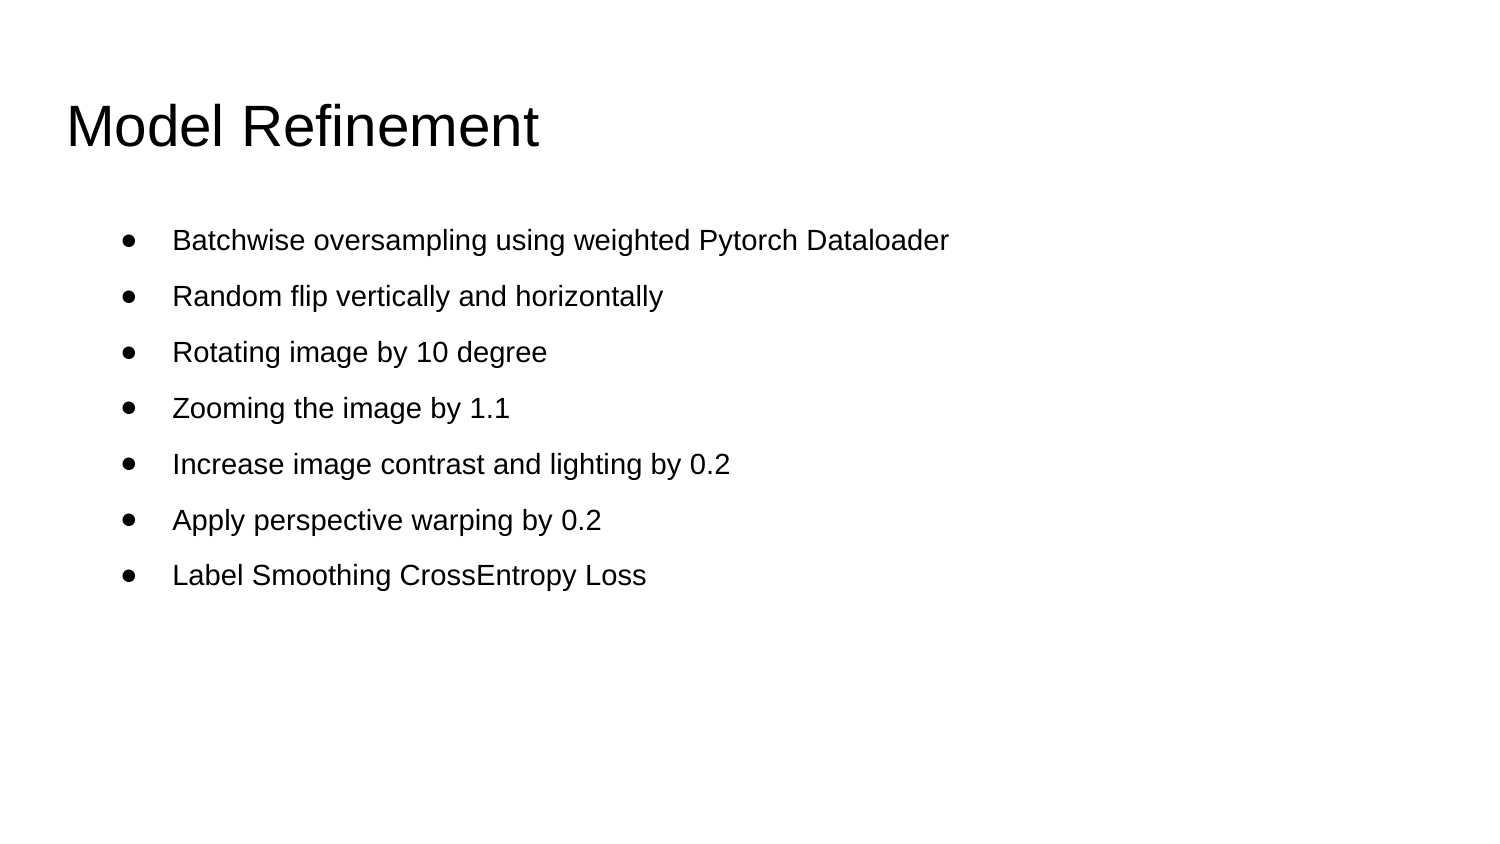

# Model Refinement
Batchwise oversampling using weighted Pytorch Dataloader
Random flip vertically and horizontally
Rotating image by 10 degree
Zooming the image by 1.1
Increase image contrast and lighting by 0.2
Apply perspective warping by 0.2
Label Smoothing CrossEntropy Loss